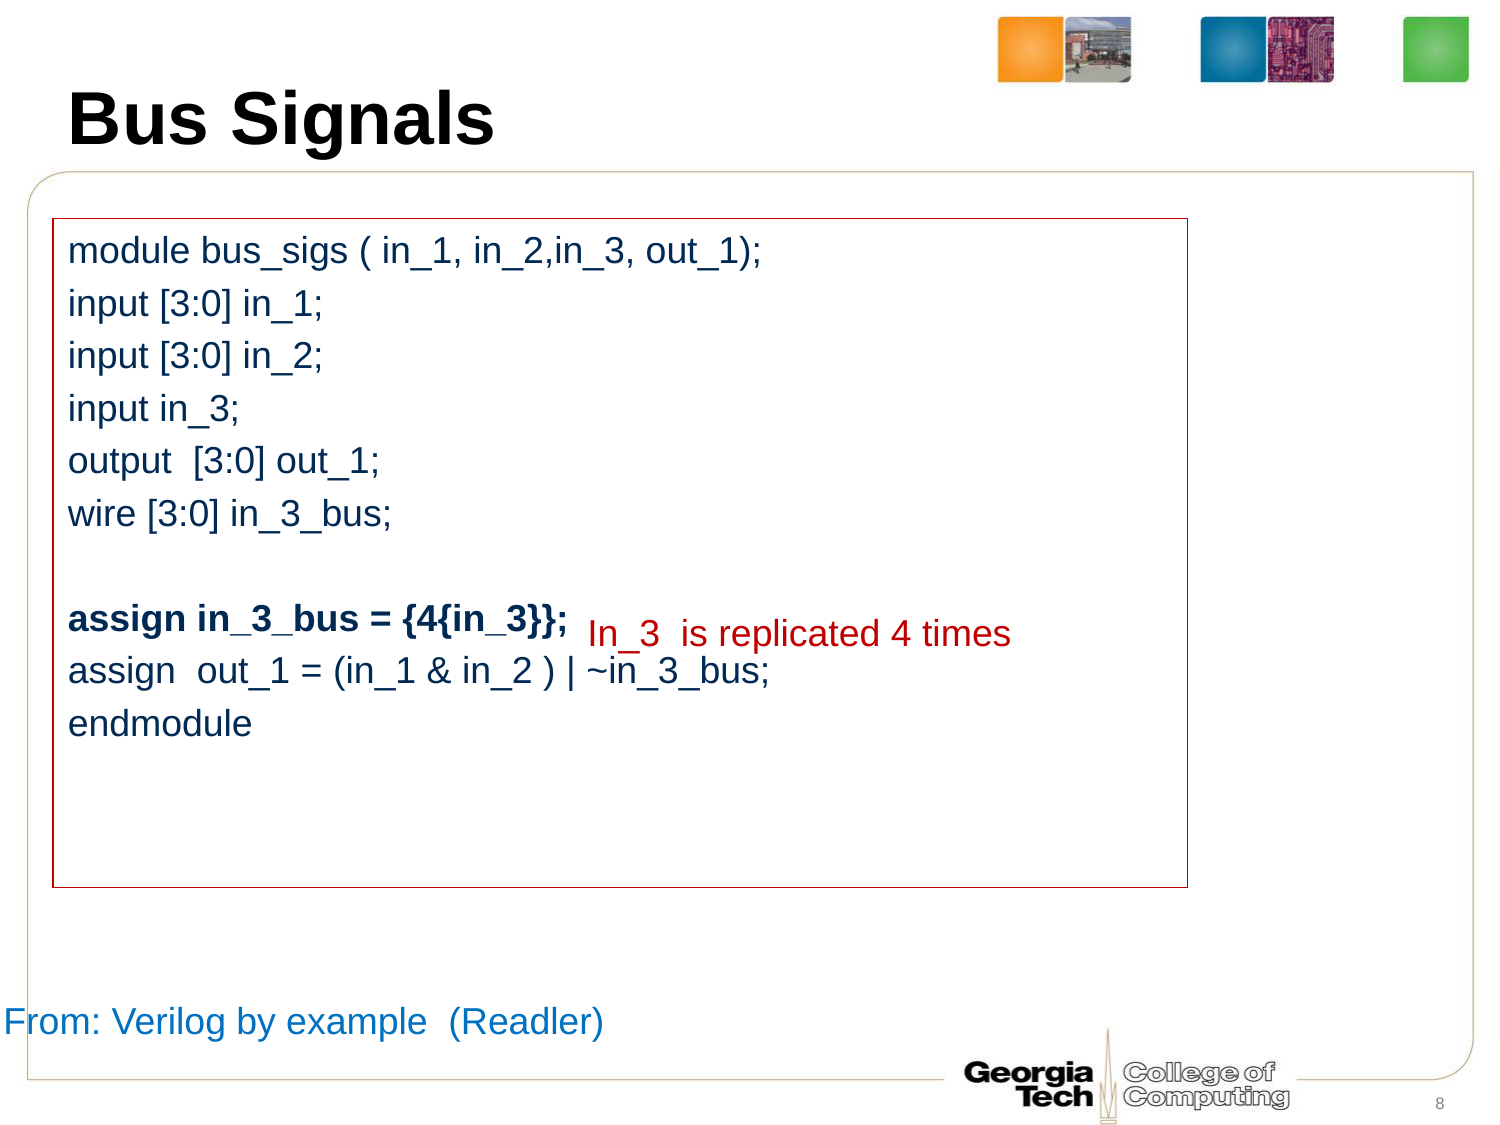

# Bus Signals
module bus_sigs ( in_1, in_2,in_3, out_1);
input [3:0] in_1;
input [3:0] in_2;
input in_3;
output  [3:0] out_1;
wire [3:0] in_3_bus;

assign in_3_bus = {4{in_3}};
assign  out_1 = (in_1 & in_2 ) | ~in_3_bus;
endmodule

In_3  is replicated 4 times

From: Verilog by example  (Readler)
8